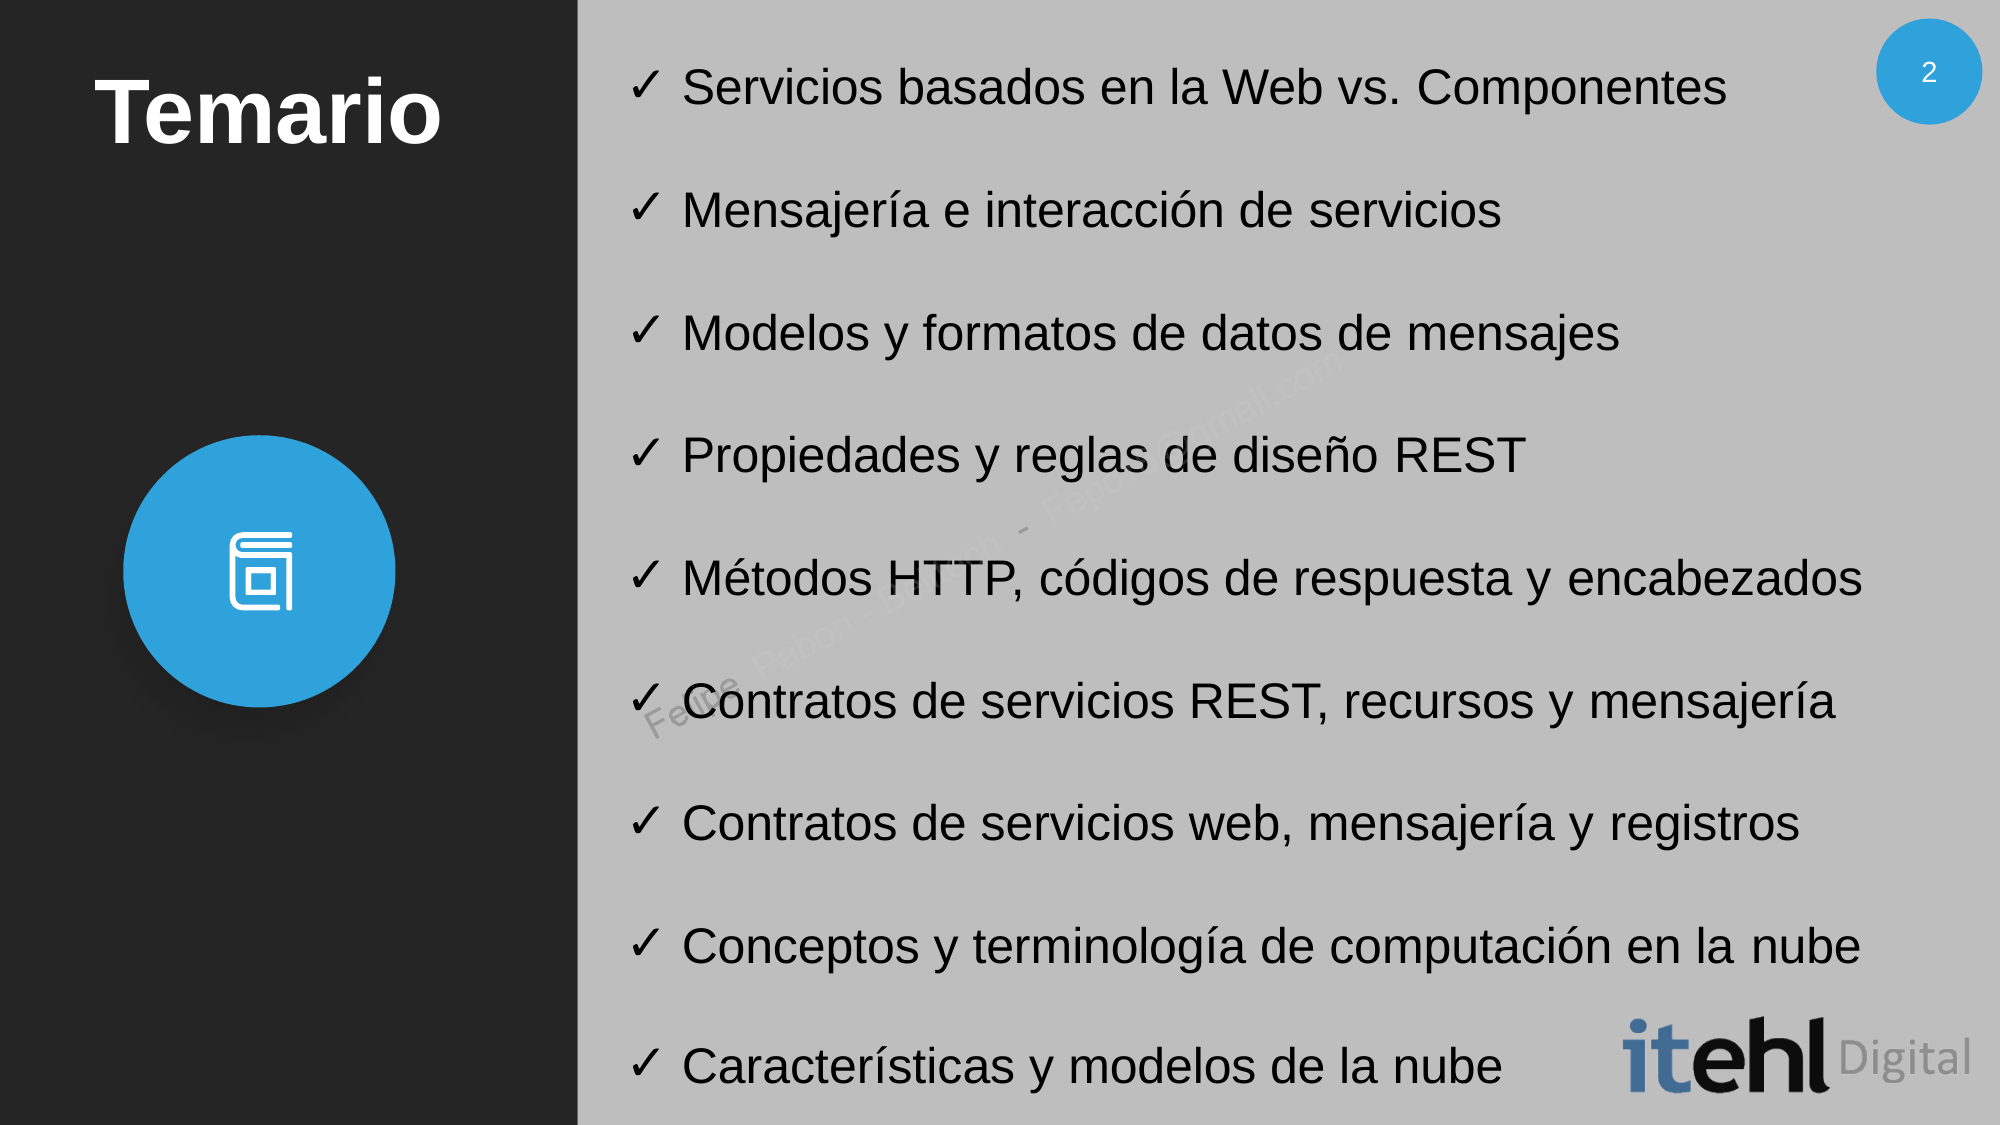

# Temario
2
Servicios basados en la Web vs. Componentes

Mensajería e interacción de servicios

Modelos y formatos de datos de mensajes

Propiedades y reglas de diseño REST

Métodos HTTP, códigos de respuesta y encabezados

Contratos de servicios REST, recursos y mensajería

Contratos de servicios web, mensajería y registros

Conceptos y terminología de computación en la nube
Características y modelos de la nube